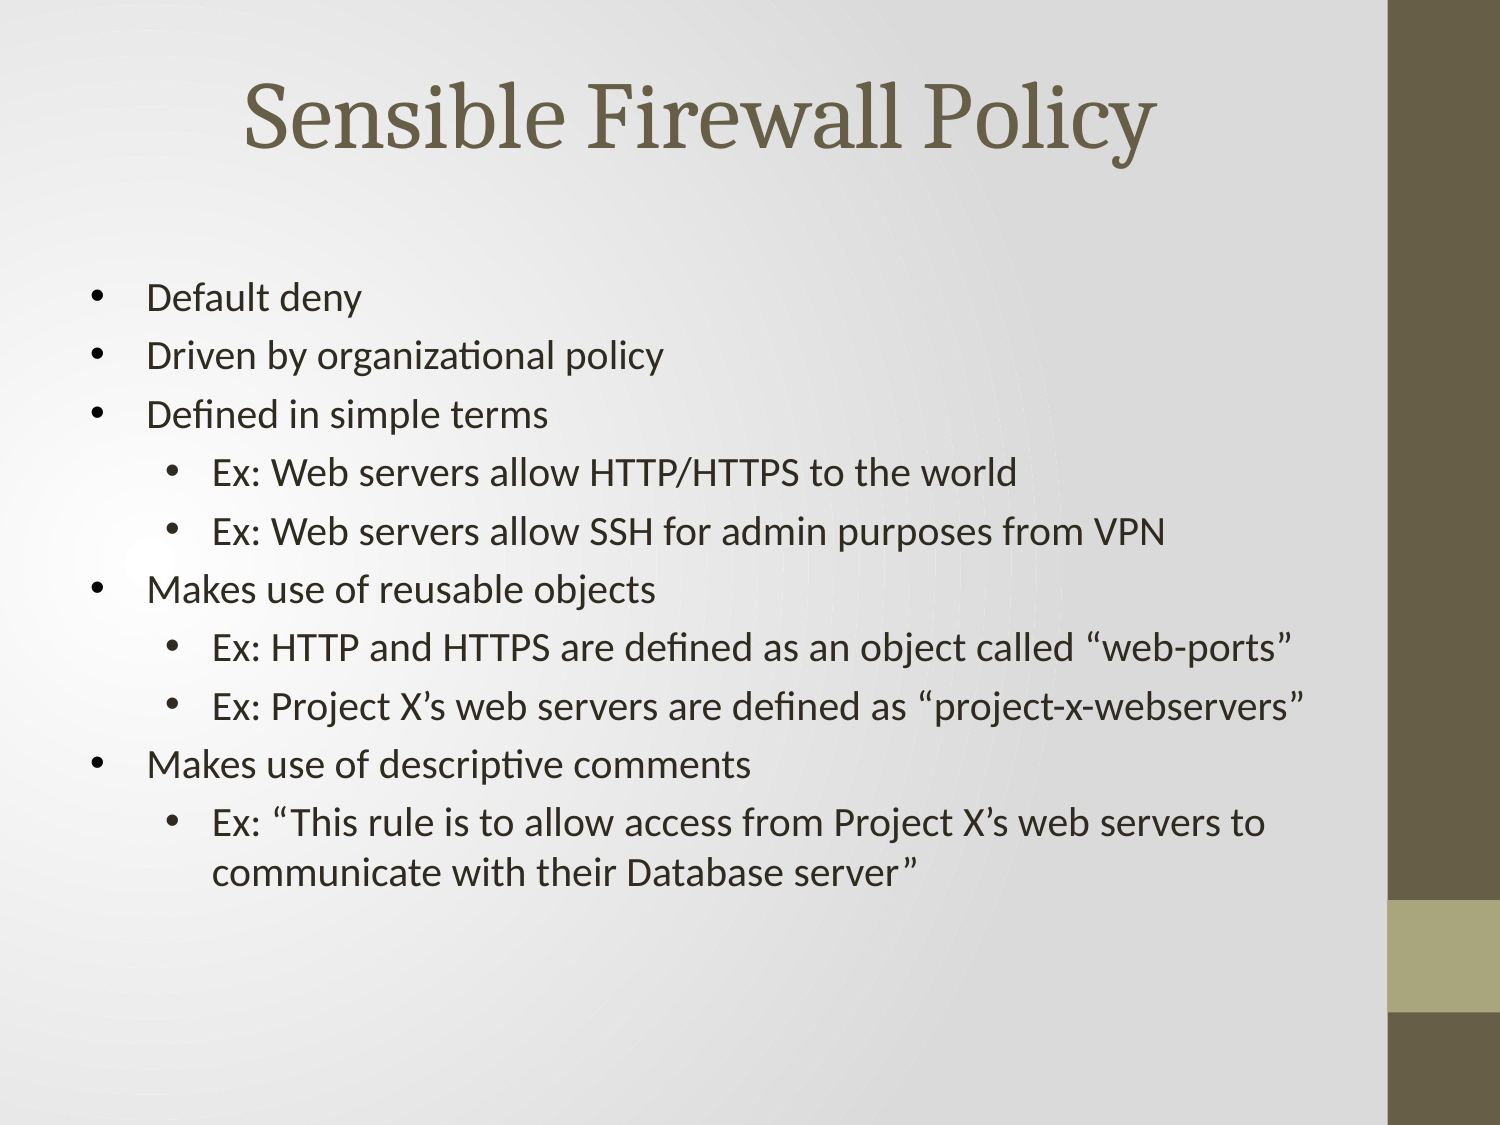

# Sensible Firewall Policy
Default deny
Driven by organizational policy
Defined in simple terms
Ex: Web servers allow HTTP/HTTPS to the world
Ex: Web servers allow SSH for admin purposes from VPN
Makes use of reusable objects
Ex: HTTP and HTTPS are defined as an object called “web-ports”
Ex: Project X’s web servers are defined as “project-x-webservers”
Makes use of descriptive comments
Ex: “This rule is to allow access from Project X’s web servers to communicate with their Database server”